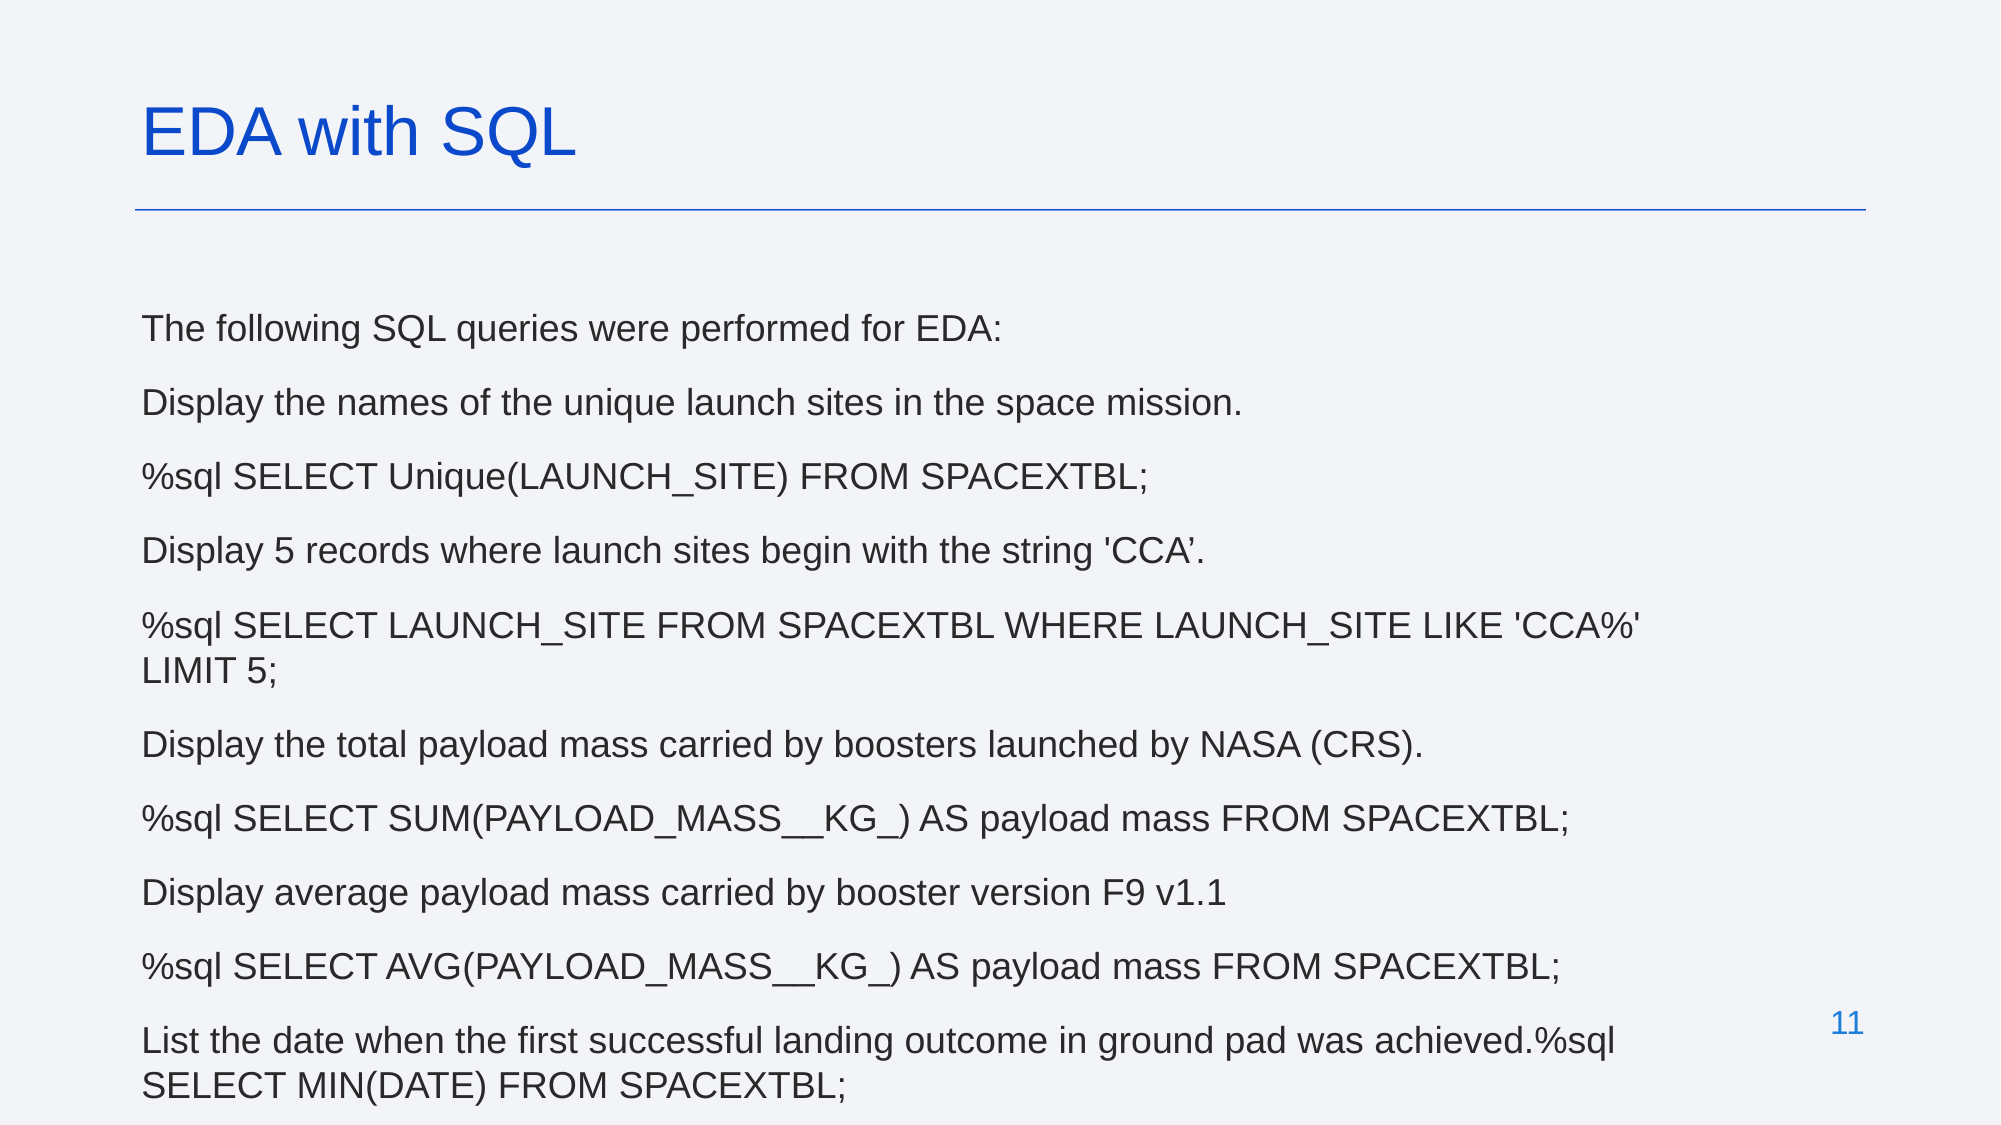

EDA with SQL
The following SQL queries were performed for EDA:
Display the names of the unique launch sites in the space mission.
%sql SELECT Unique(LAUNCH_SITE) FROM SPACEXTBL;
Display 5 records where launch sites begin with the string 'CCA’.
%sql SELECT LAUNCH_SITE FROM SPACEXTBL WHERE LAUNCH_SITE LIKE 'CCA%' LIMIT 5;
Display the total payload mass carried by boosters launched by NASA (CRS).
%sql SELECT SUM(PAYLOAD_MASS__KG_) AS payload mass FROM SPACEXTBL;
Display average payload mass carried by booster version F9 v1.1
%sql SELECT AVG(PAYLOAD_MASS__KG_) AS payload mass FROM SPACEXTBL;
List the date when the first successful landing outcome in ground pad was achieved.%sql SELECT MIN(DATE) FROM SPACEXTBL;

11